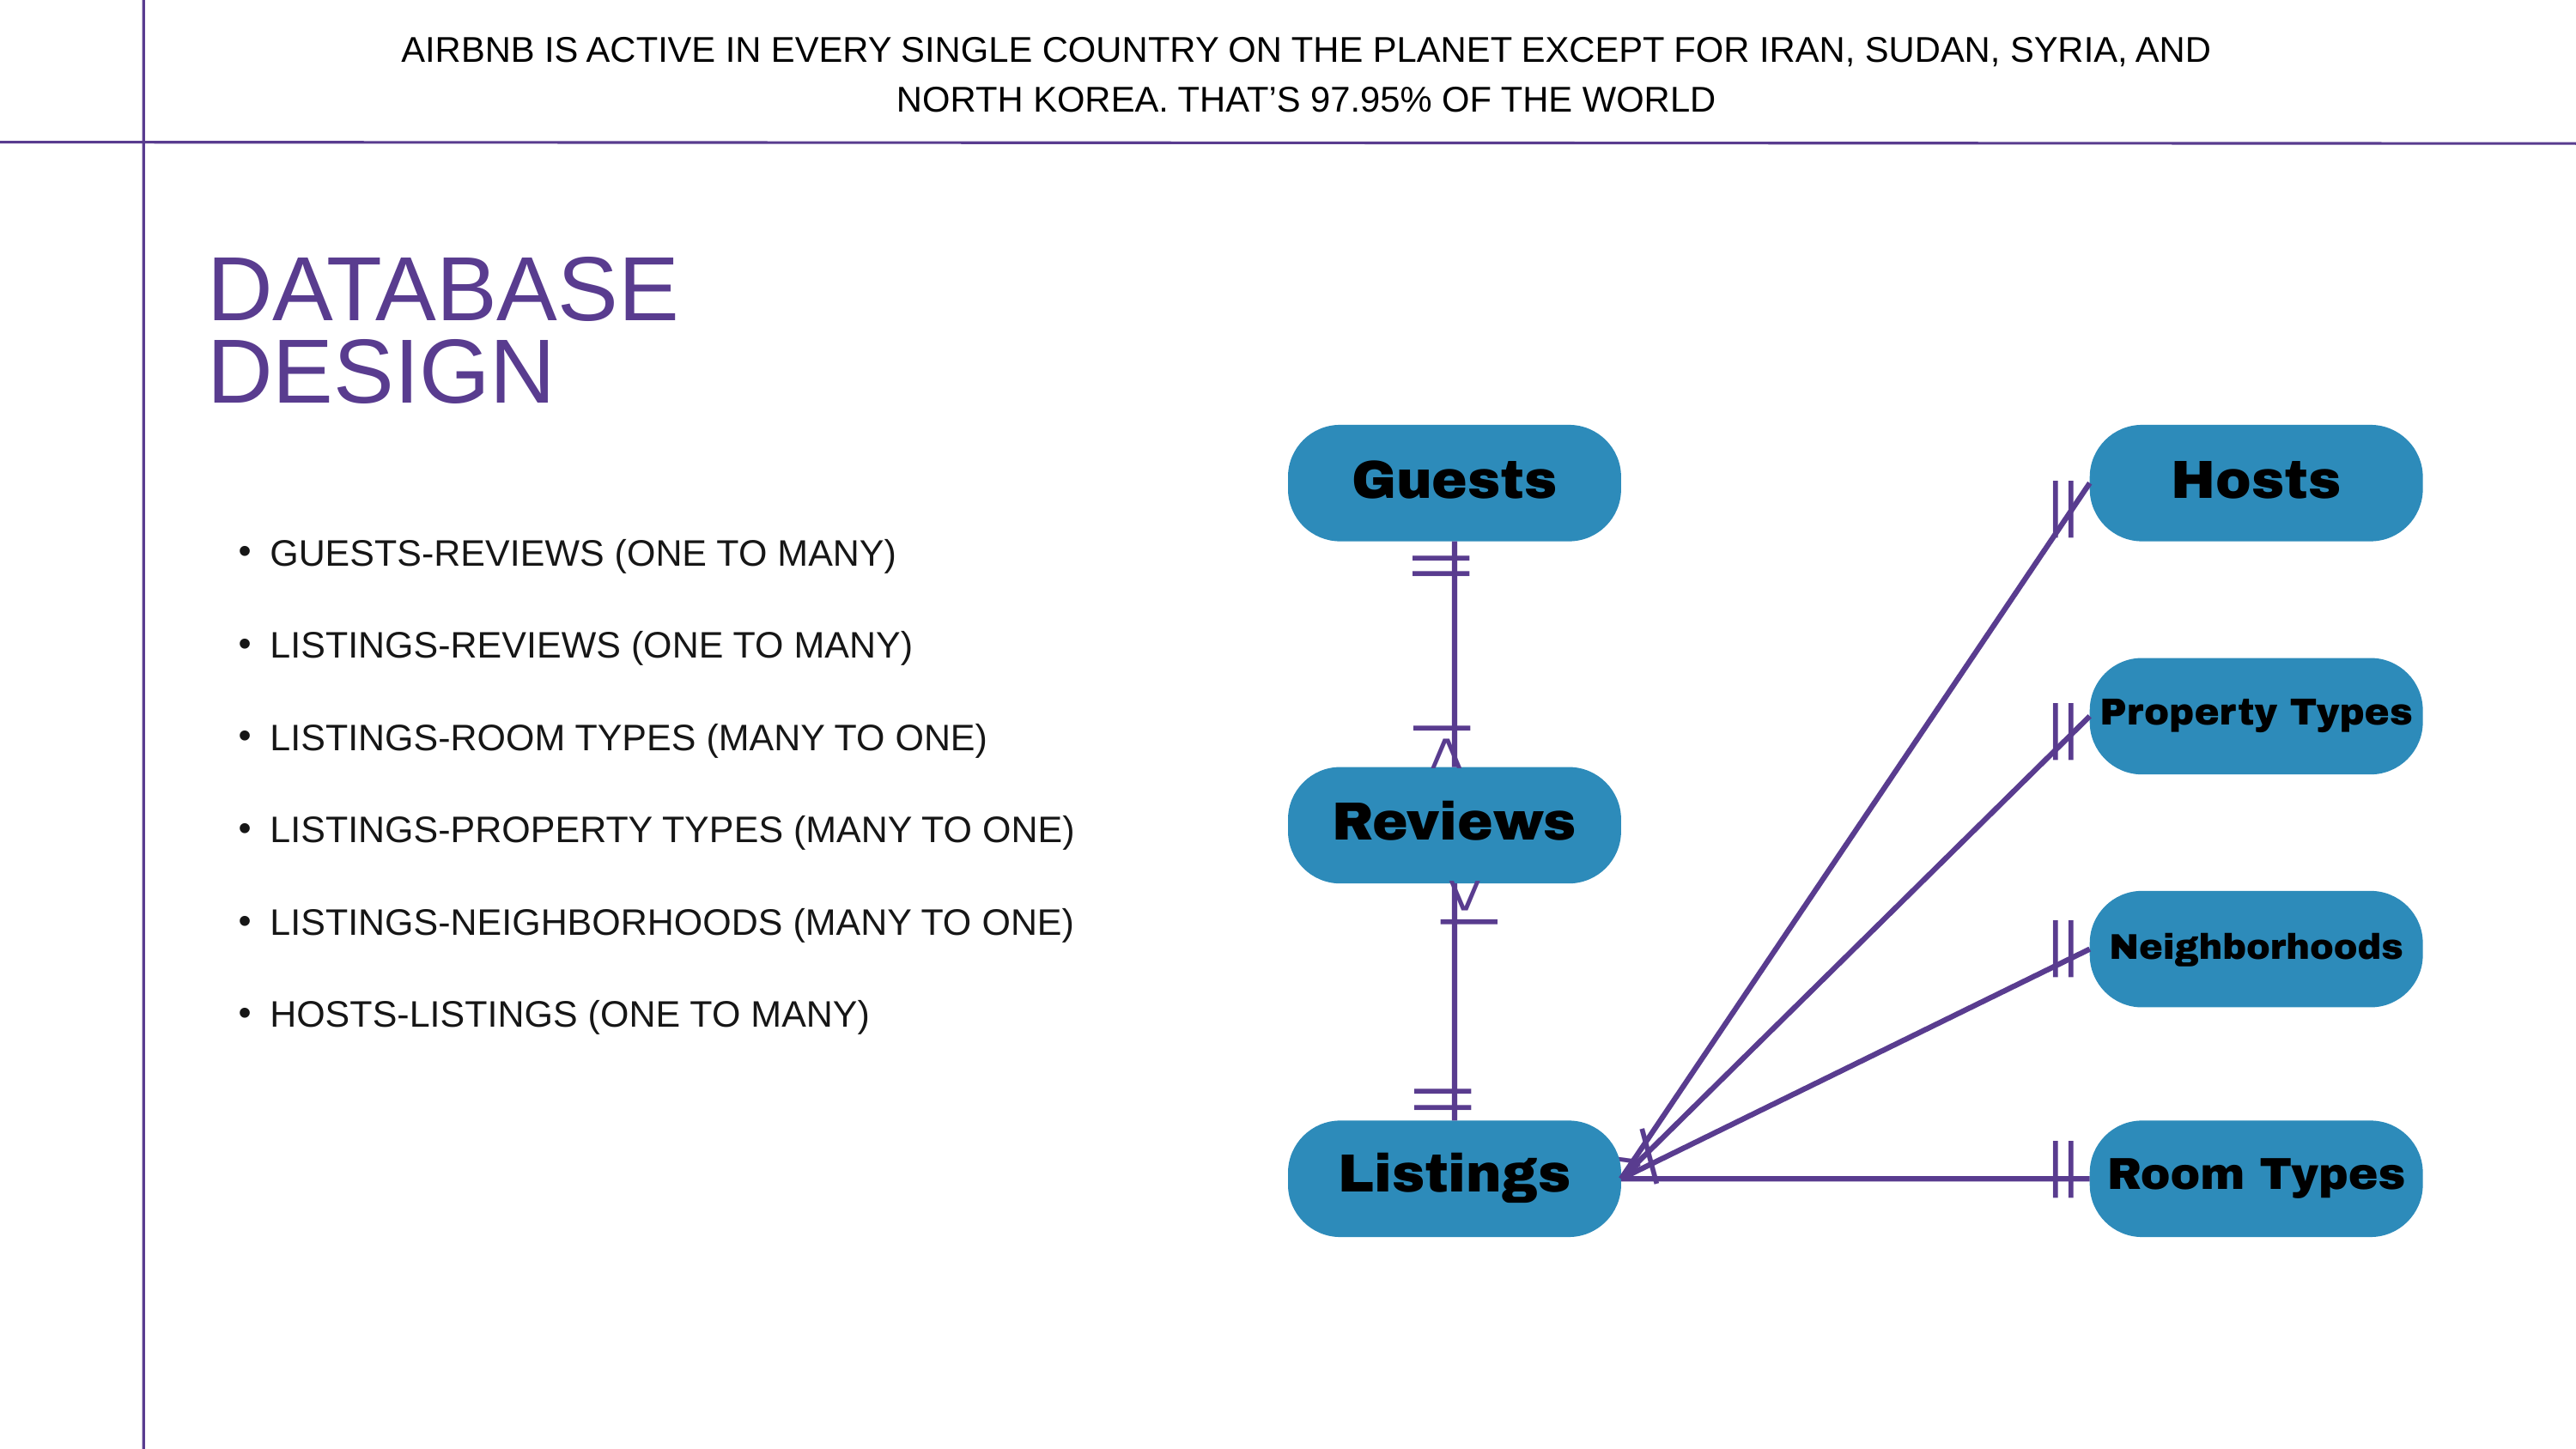

AIRBNB IS ACTIVE IN EVERY SINGLE COUNTRY ON THE PLANET EXCEPT FOR IRAN, SUDAN, SYRIA, AND NORTH KOREA. THAT’S 97.95% OF THE WORLD

DATABASE DESIGN

GUESTS-REVIEWS (ONE TO MANY)
LISTINGS-REVIEWS (ONE TO MANY)
LISTINGS-ROOM TYPES (MANY TO ONE)
LISTINGS-PROPERTY TYPES (MANY TO ONE)
LISTINGS-NEIGHBORHOODS (MANY TO ONE)
HOSTS-LISTINGS (ONE TO MANY)

Guests

Hosts

||
||

Property Types
|<
||

Reviews
|<

Neighborhoods

||

||

Listings

Room Types
|<
||